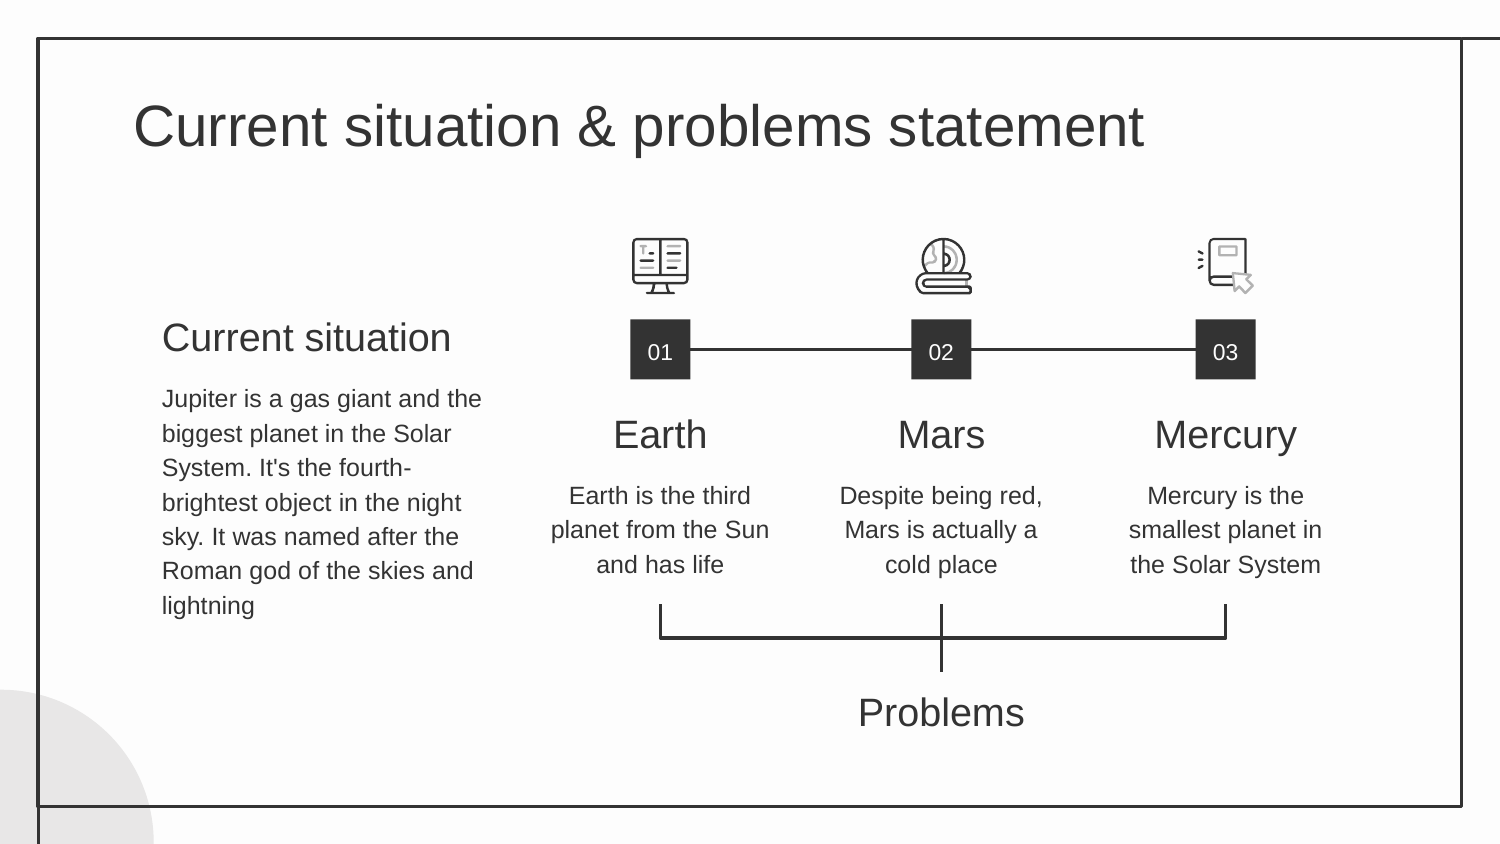

# Current situation & problems statement

Current situation
01
02
03
Jupiter is a gas giant and the biggest planet in the Solar System. It's the fourth-brightest object in the night sky. It was named after the Roman god of the skies and lightning
Earth
Mars
Mercury
Earth is the third planet from the Sun and has life
Despite being red, Mars is actually a cold place
Mercury is the smallest planet in the Solar System
Problems